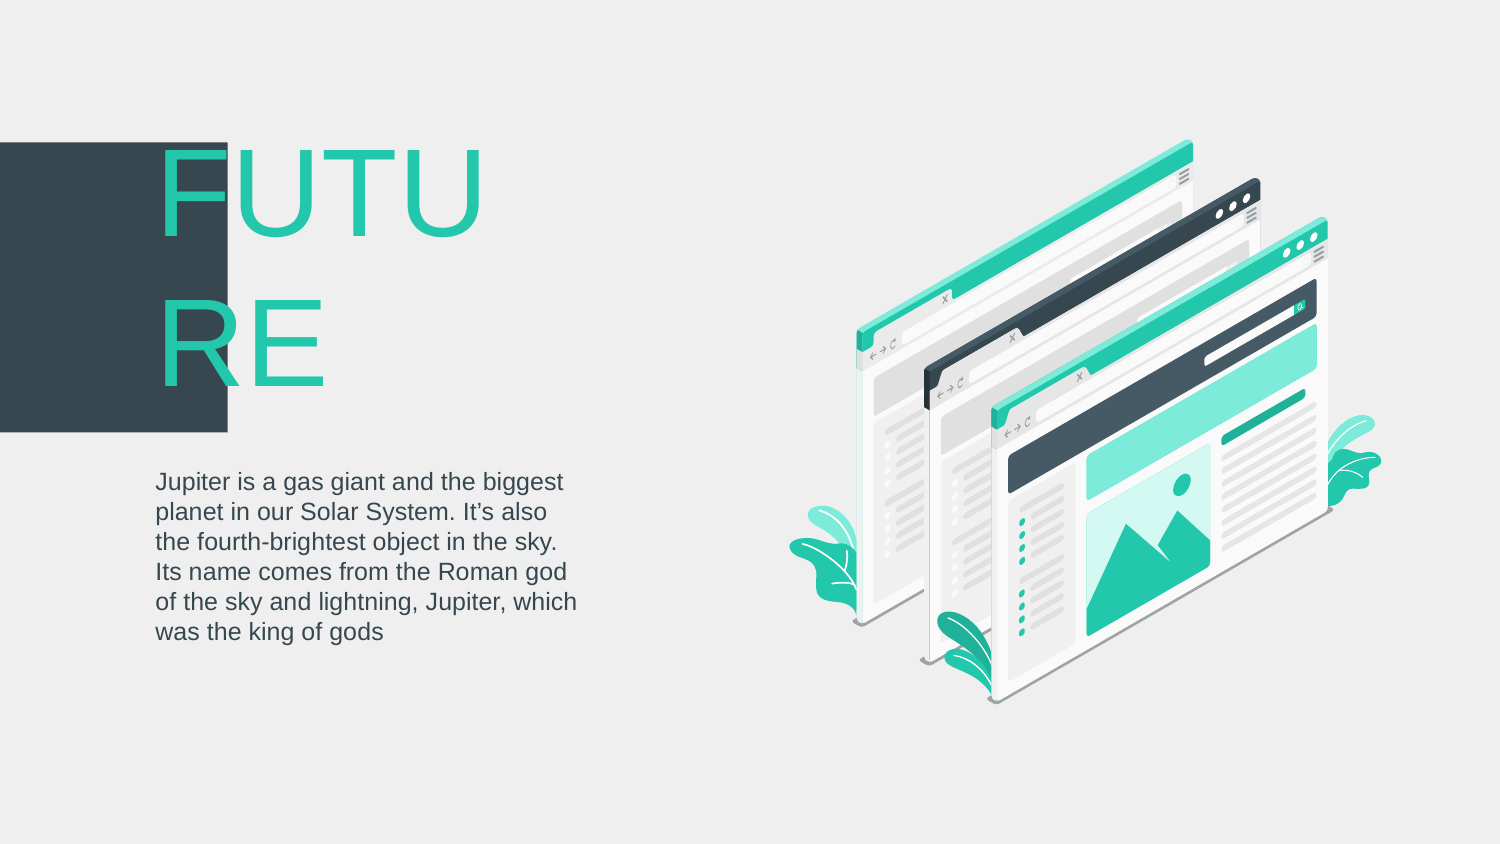

# FUTURE
Jupiter is a gas giant and the biggest planet in our Solar System. It’s also the fourth-brightest object in the sky. Its name comes from the Roman god of the sky and lightning, Jupiter, which was the king of gods